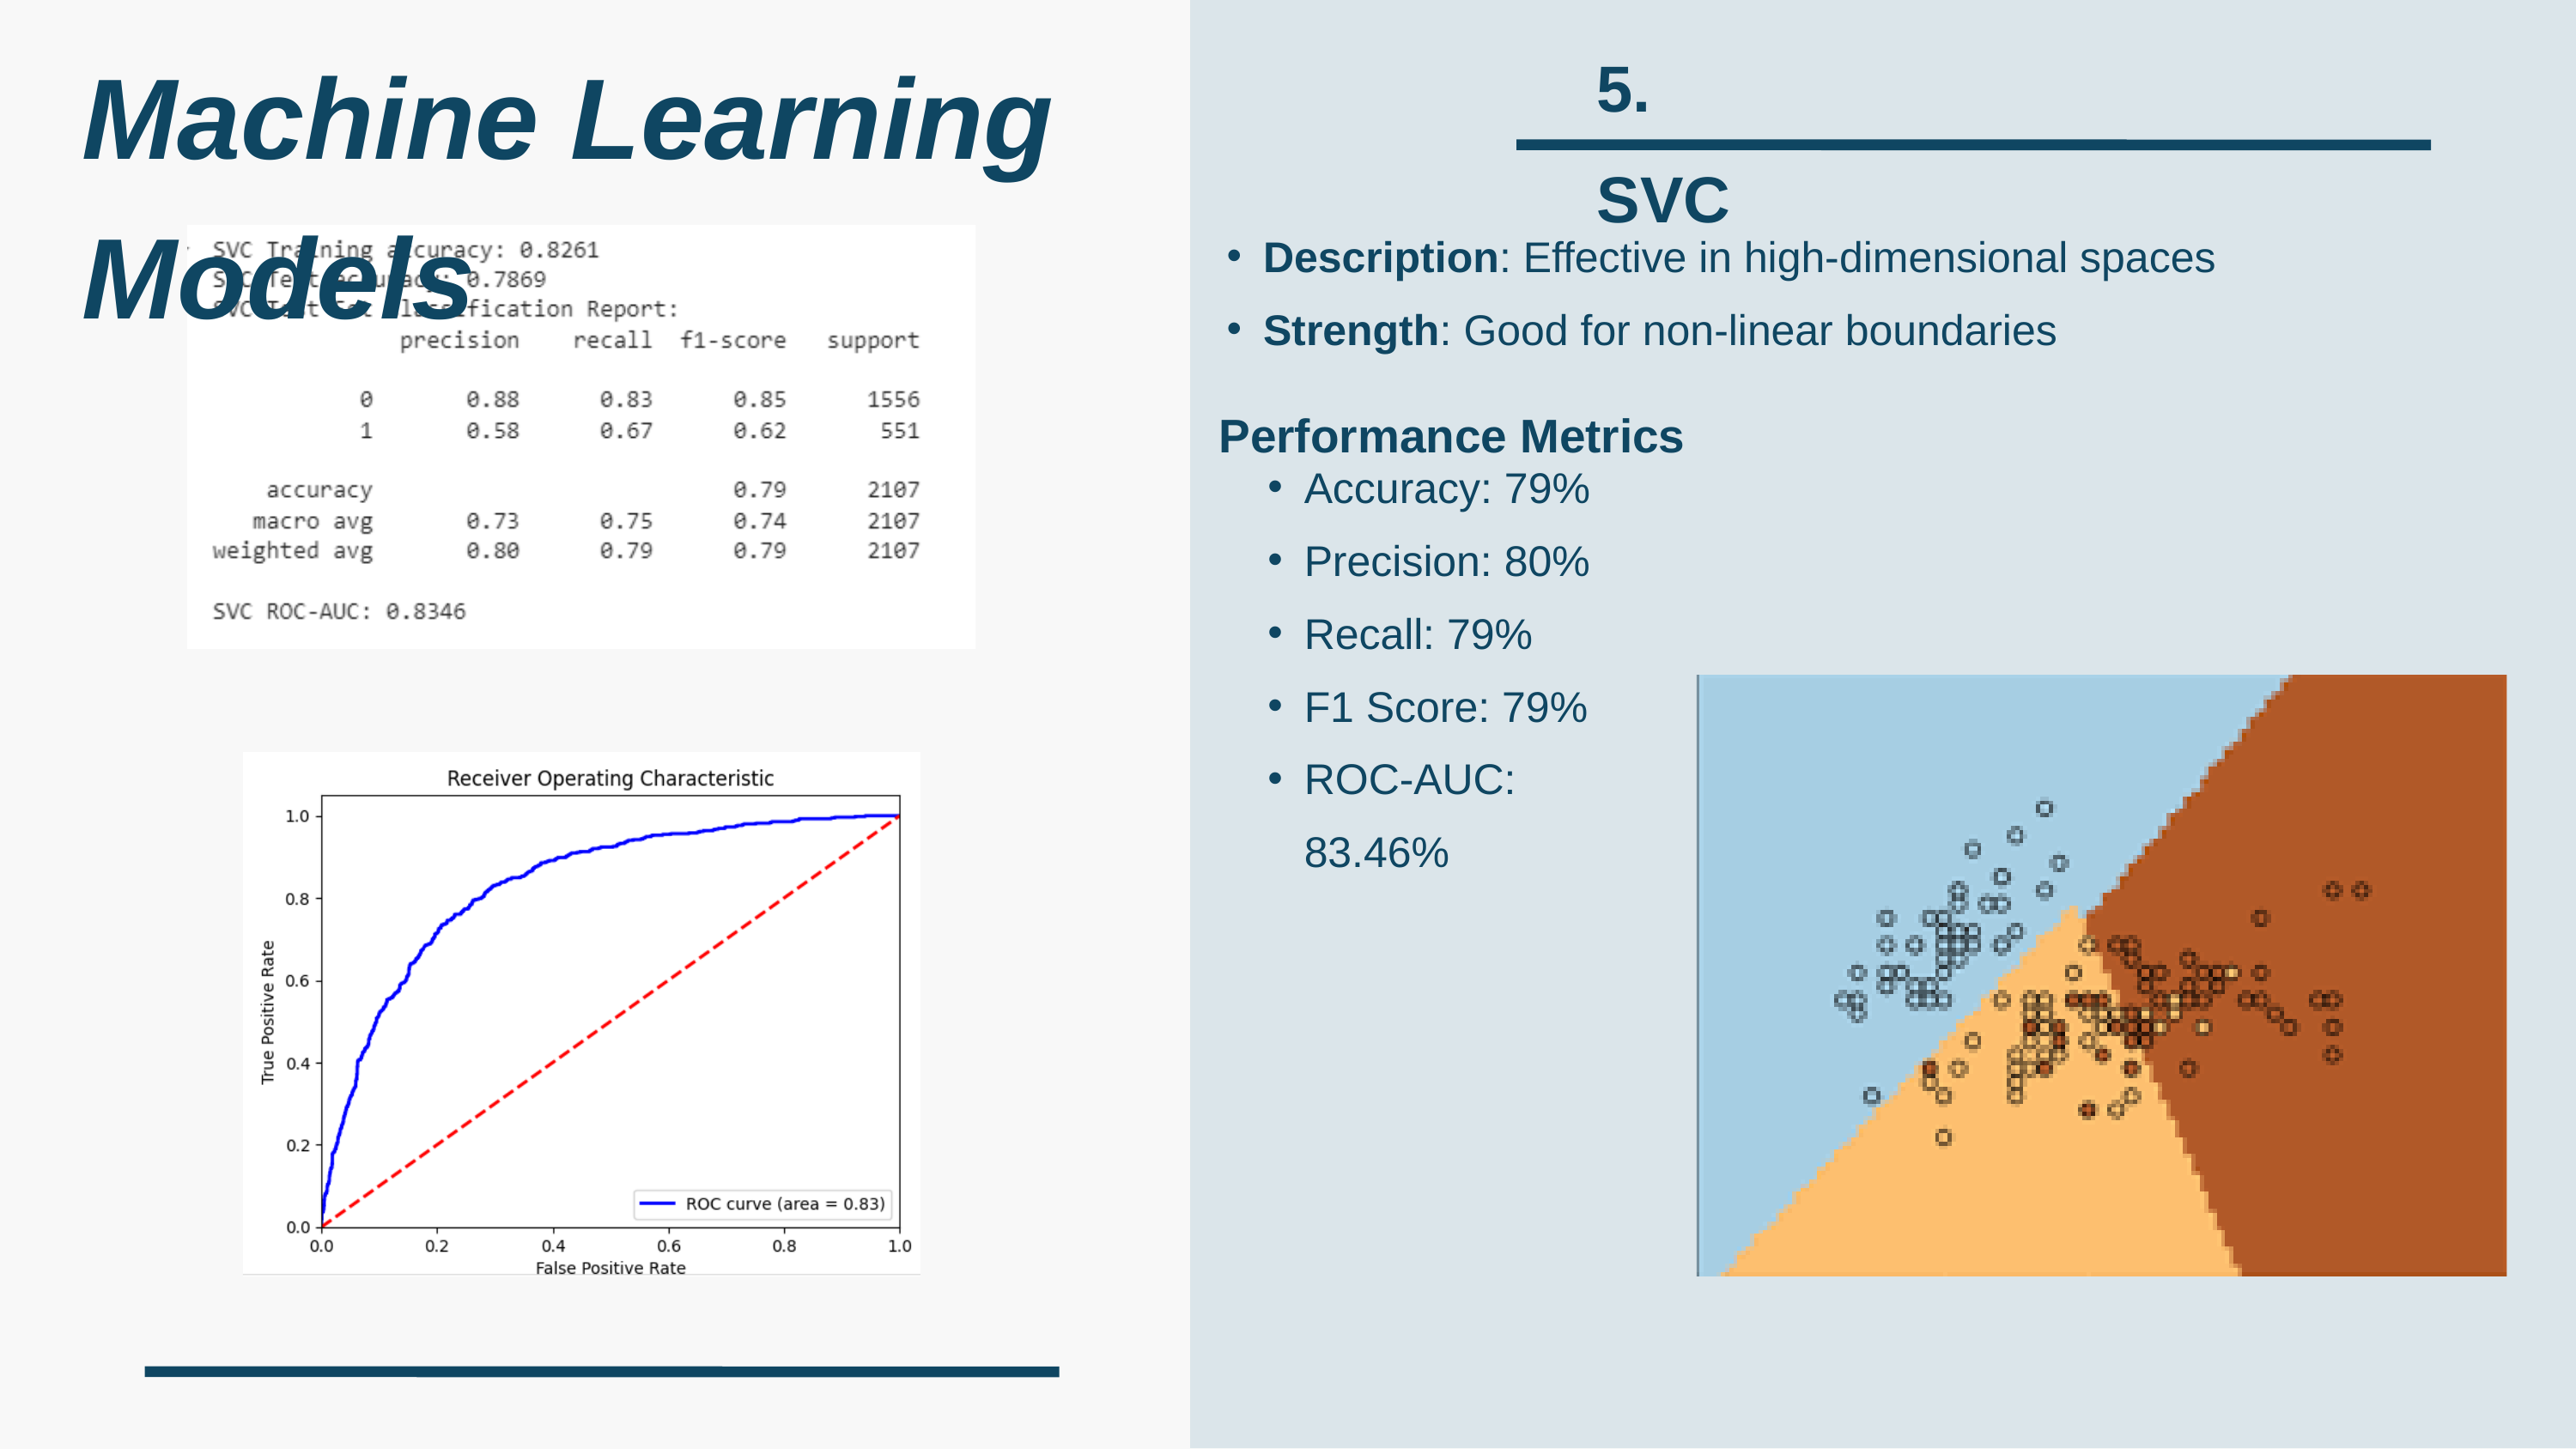

5. SVC
Machine Learning Models

Description: Effective in high-dimensional spaces
Strength: Good for non-linear boundaries

Performance Metrics
Accuracy: 79%
Precision: 80%
Recall: 79%
F1 Score: 79%
ROC-AUC: 83.46%